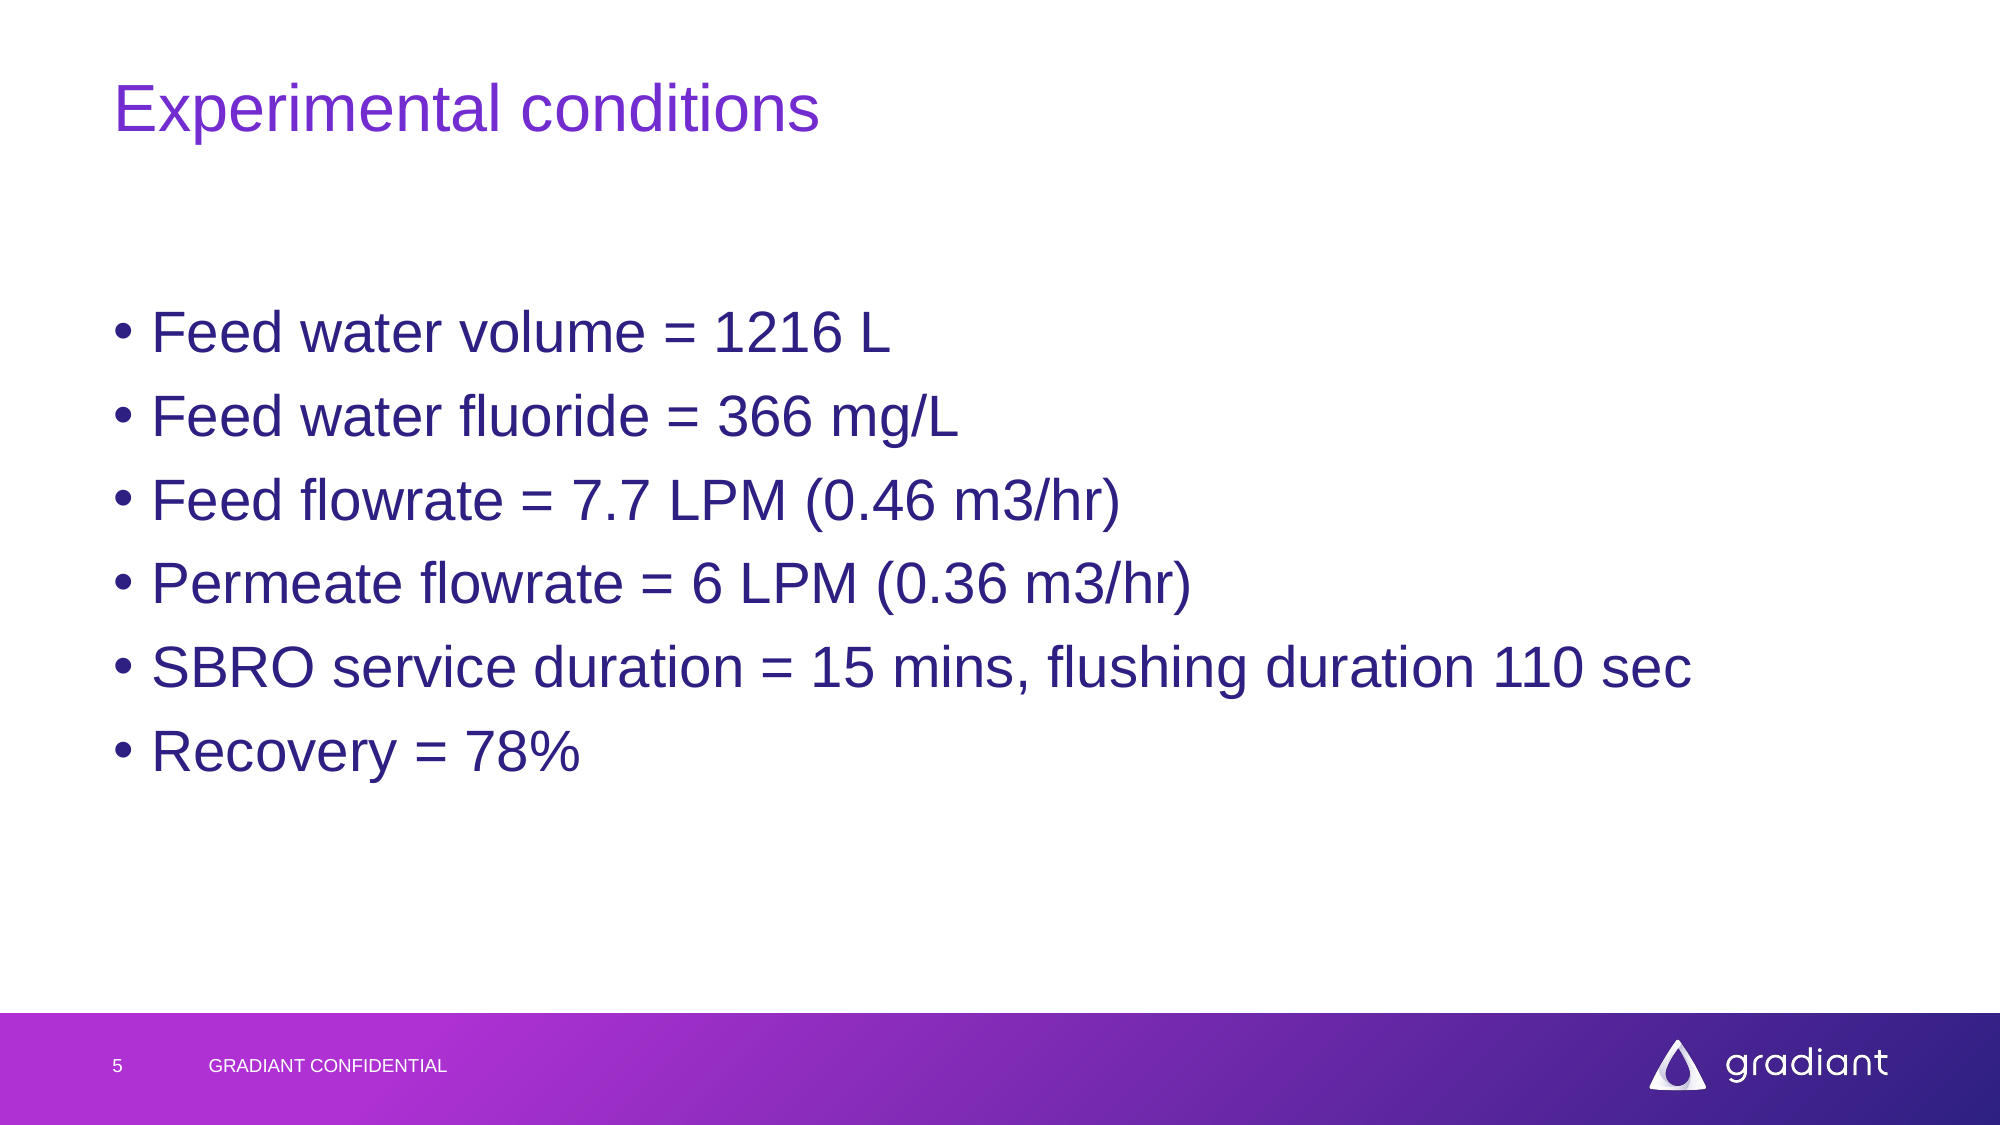

# Experimental conditions
Feed water volume = 1216 L
Feed water fluoride = 366 mg/L
Feed flowrate = 7.7 LPM (0.46 m3/hr)
Permeate flowrate = 6 LPM (0.36 m3/hr)
SBRO service duration = 15 mins, flushing duration 110 sec
Recovery = 78%
5
GRADIANT CONFIDENTIAL